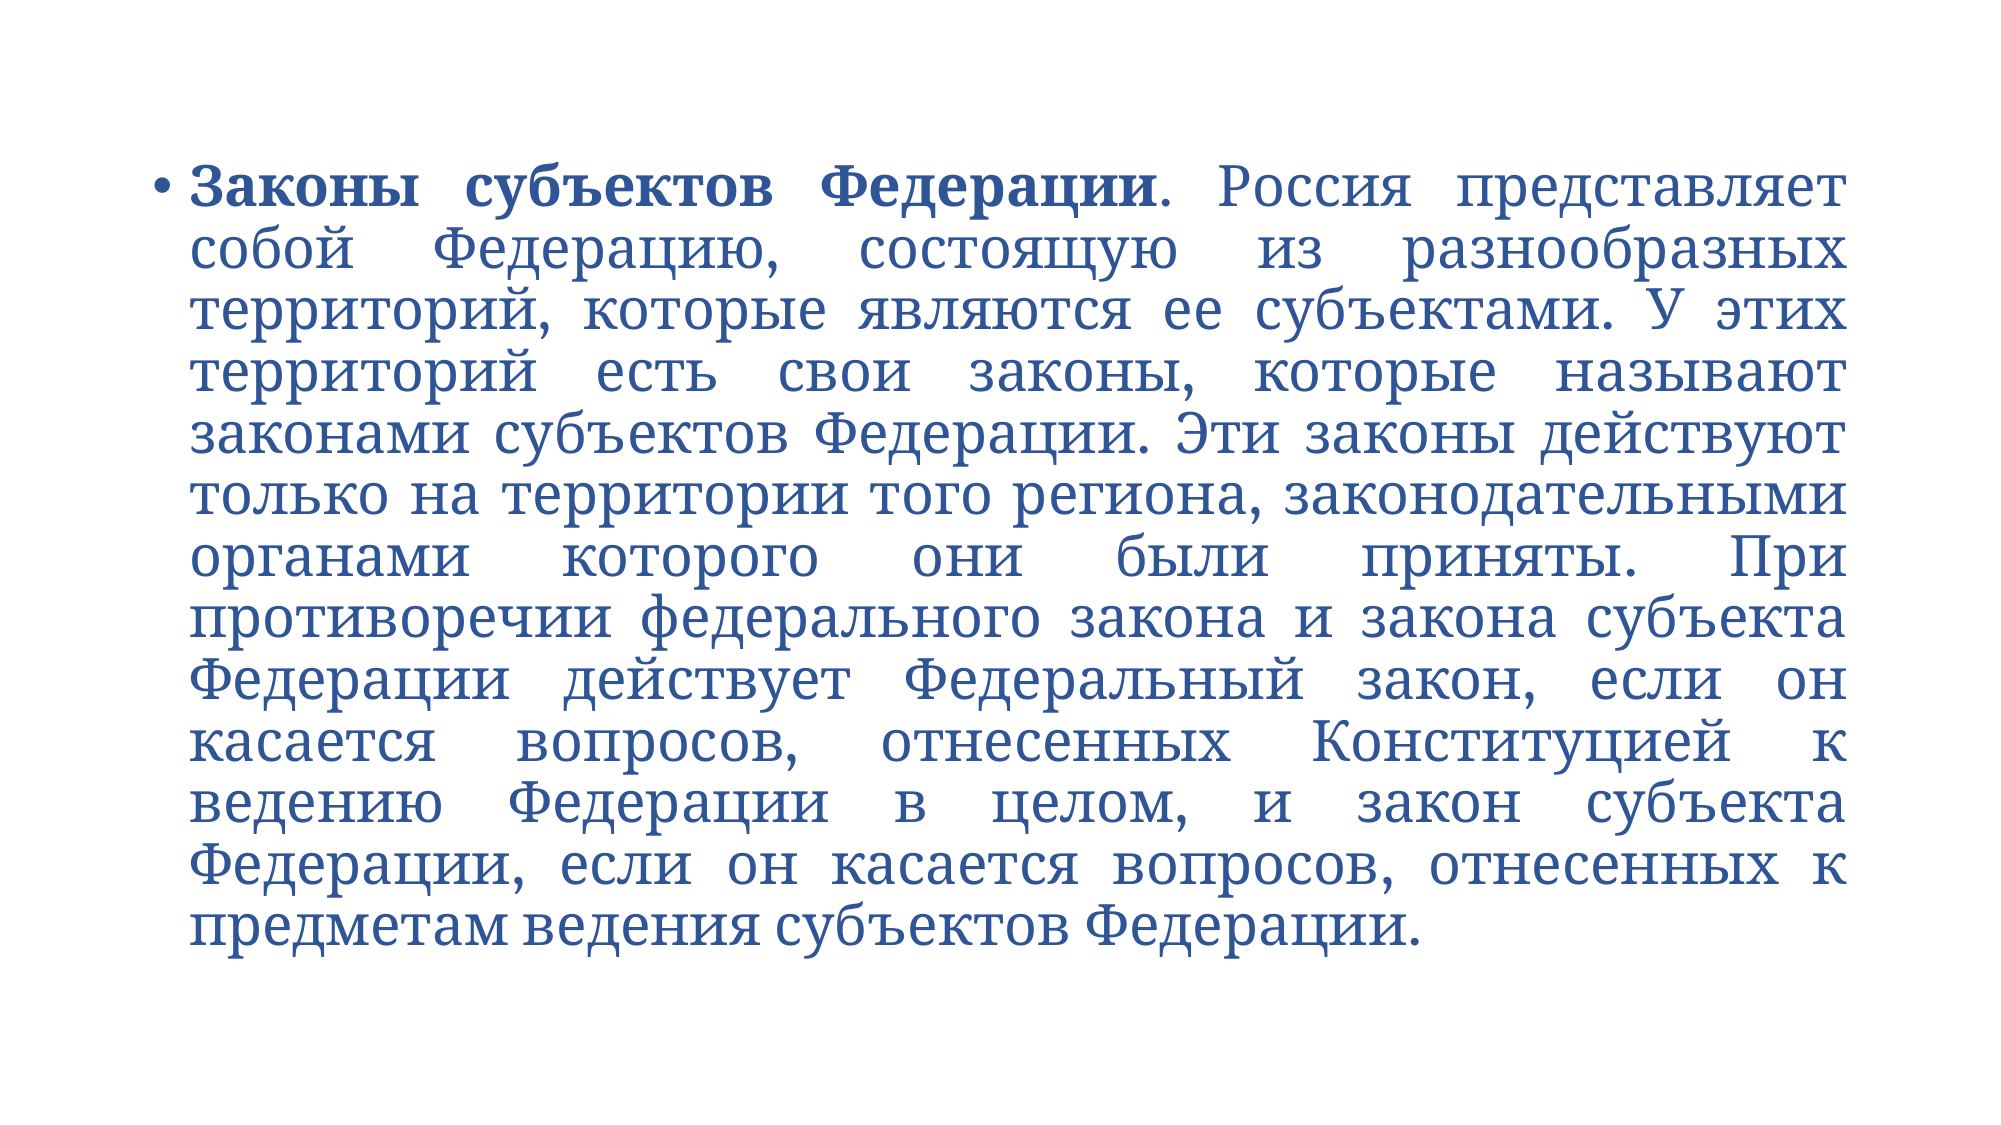

Законы субъектов Федерации. Россия представляет собой Федерацию, состоящую из разнообразных территорий, которые являются ее субъектами. У этих территорий есть свои законы, которые называют законами субъектов Федерации. Эти законы действуют только на территории того региона, законодательными органами которого они были приняты. При противоречии федерального закона и закона субъекта Федерации действует Федеральный закон, если он касается вопросов, отнесенных Конституцией к ведению Федерации в целом, и закон субъекта Федерации, если он касается вопросов, отнесенных к предметам ведения субъектов Федерации.